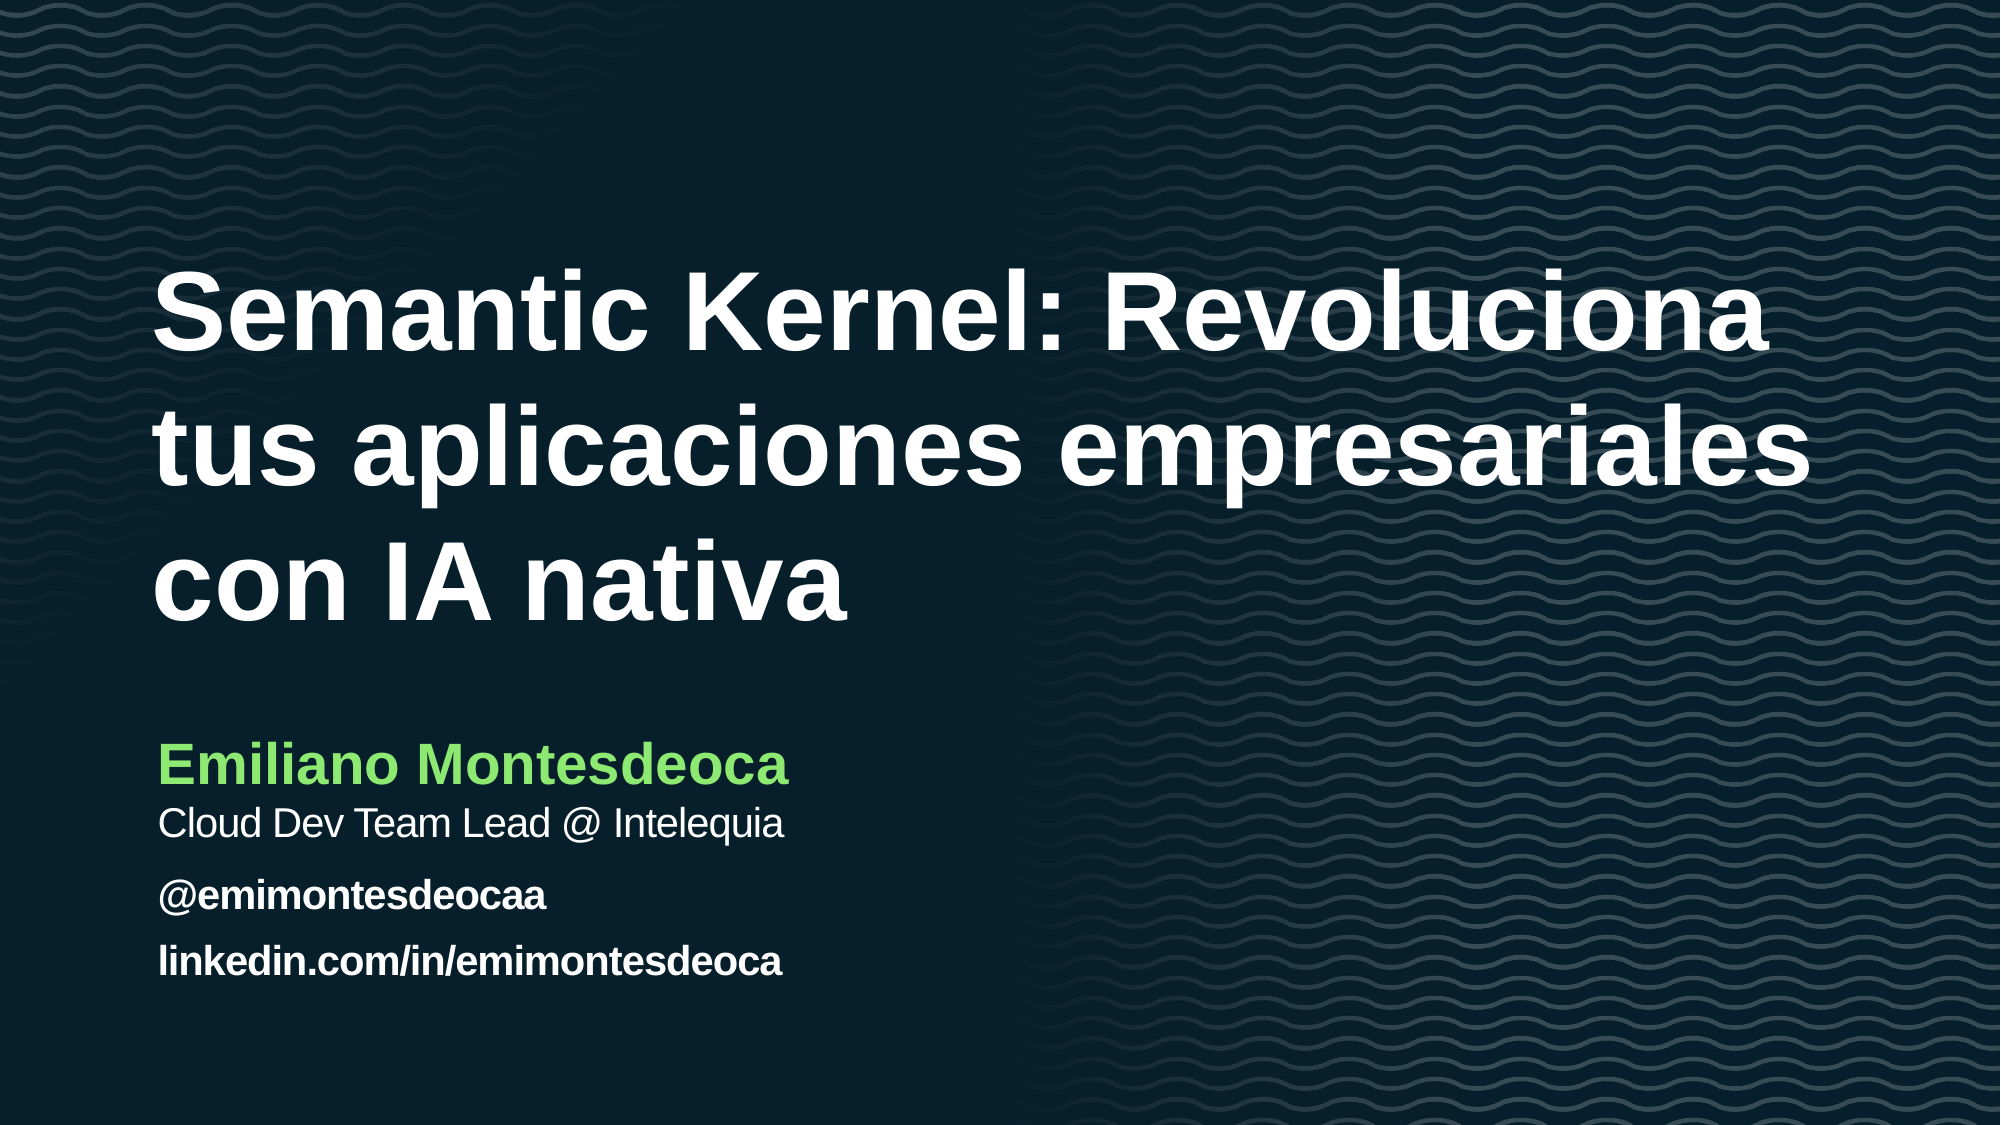

Semantic Kernel: Revoluciona tus aplicaciones empresariales con IA nativa
Emiliano Montesdeoca
Cloud Dev Team Lead @ Intelequia
@emimontesdeocaa
linkedin.com/in/emimontesdeoca